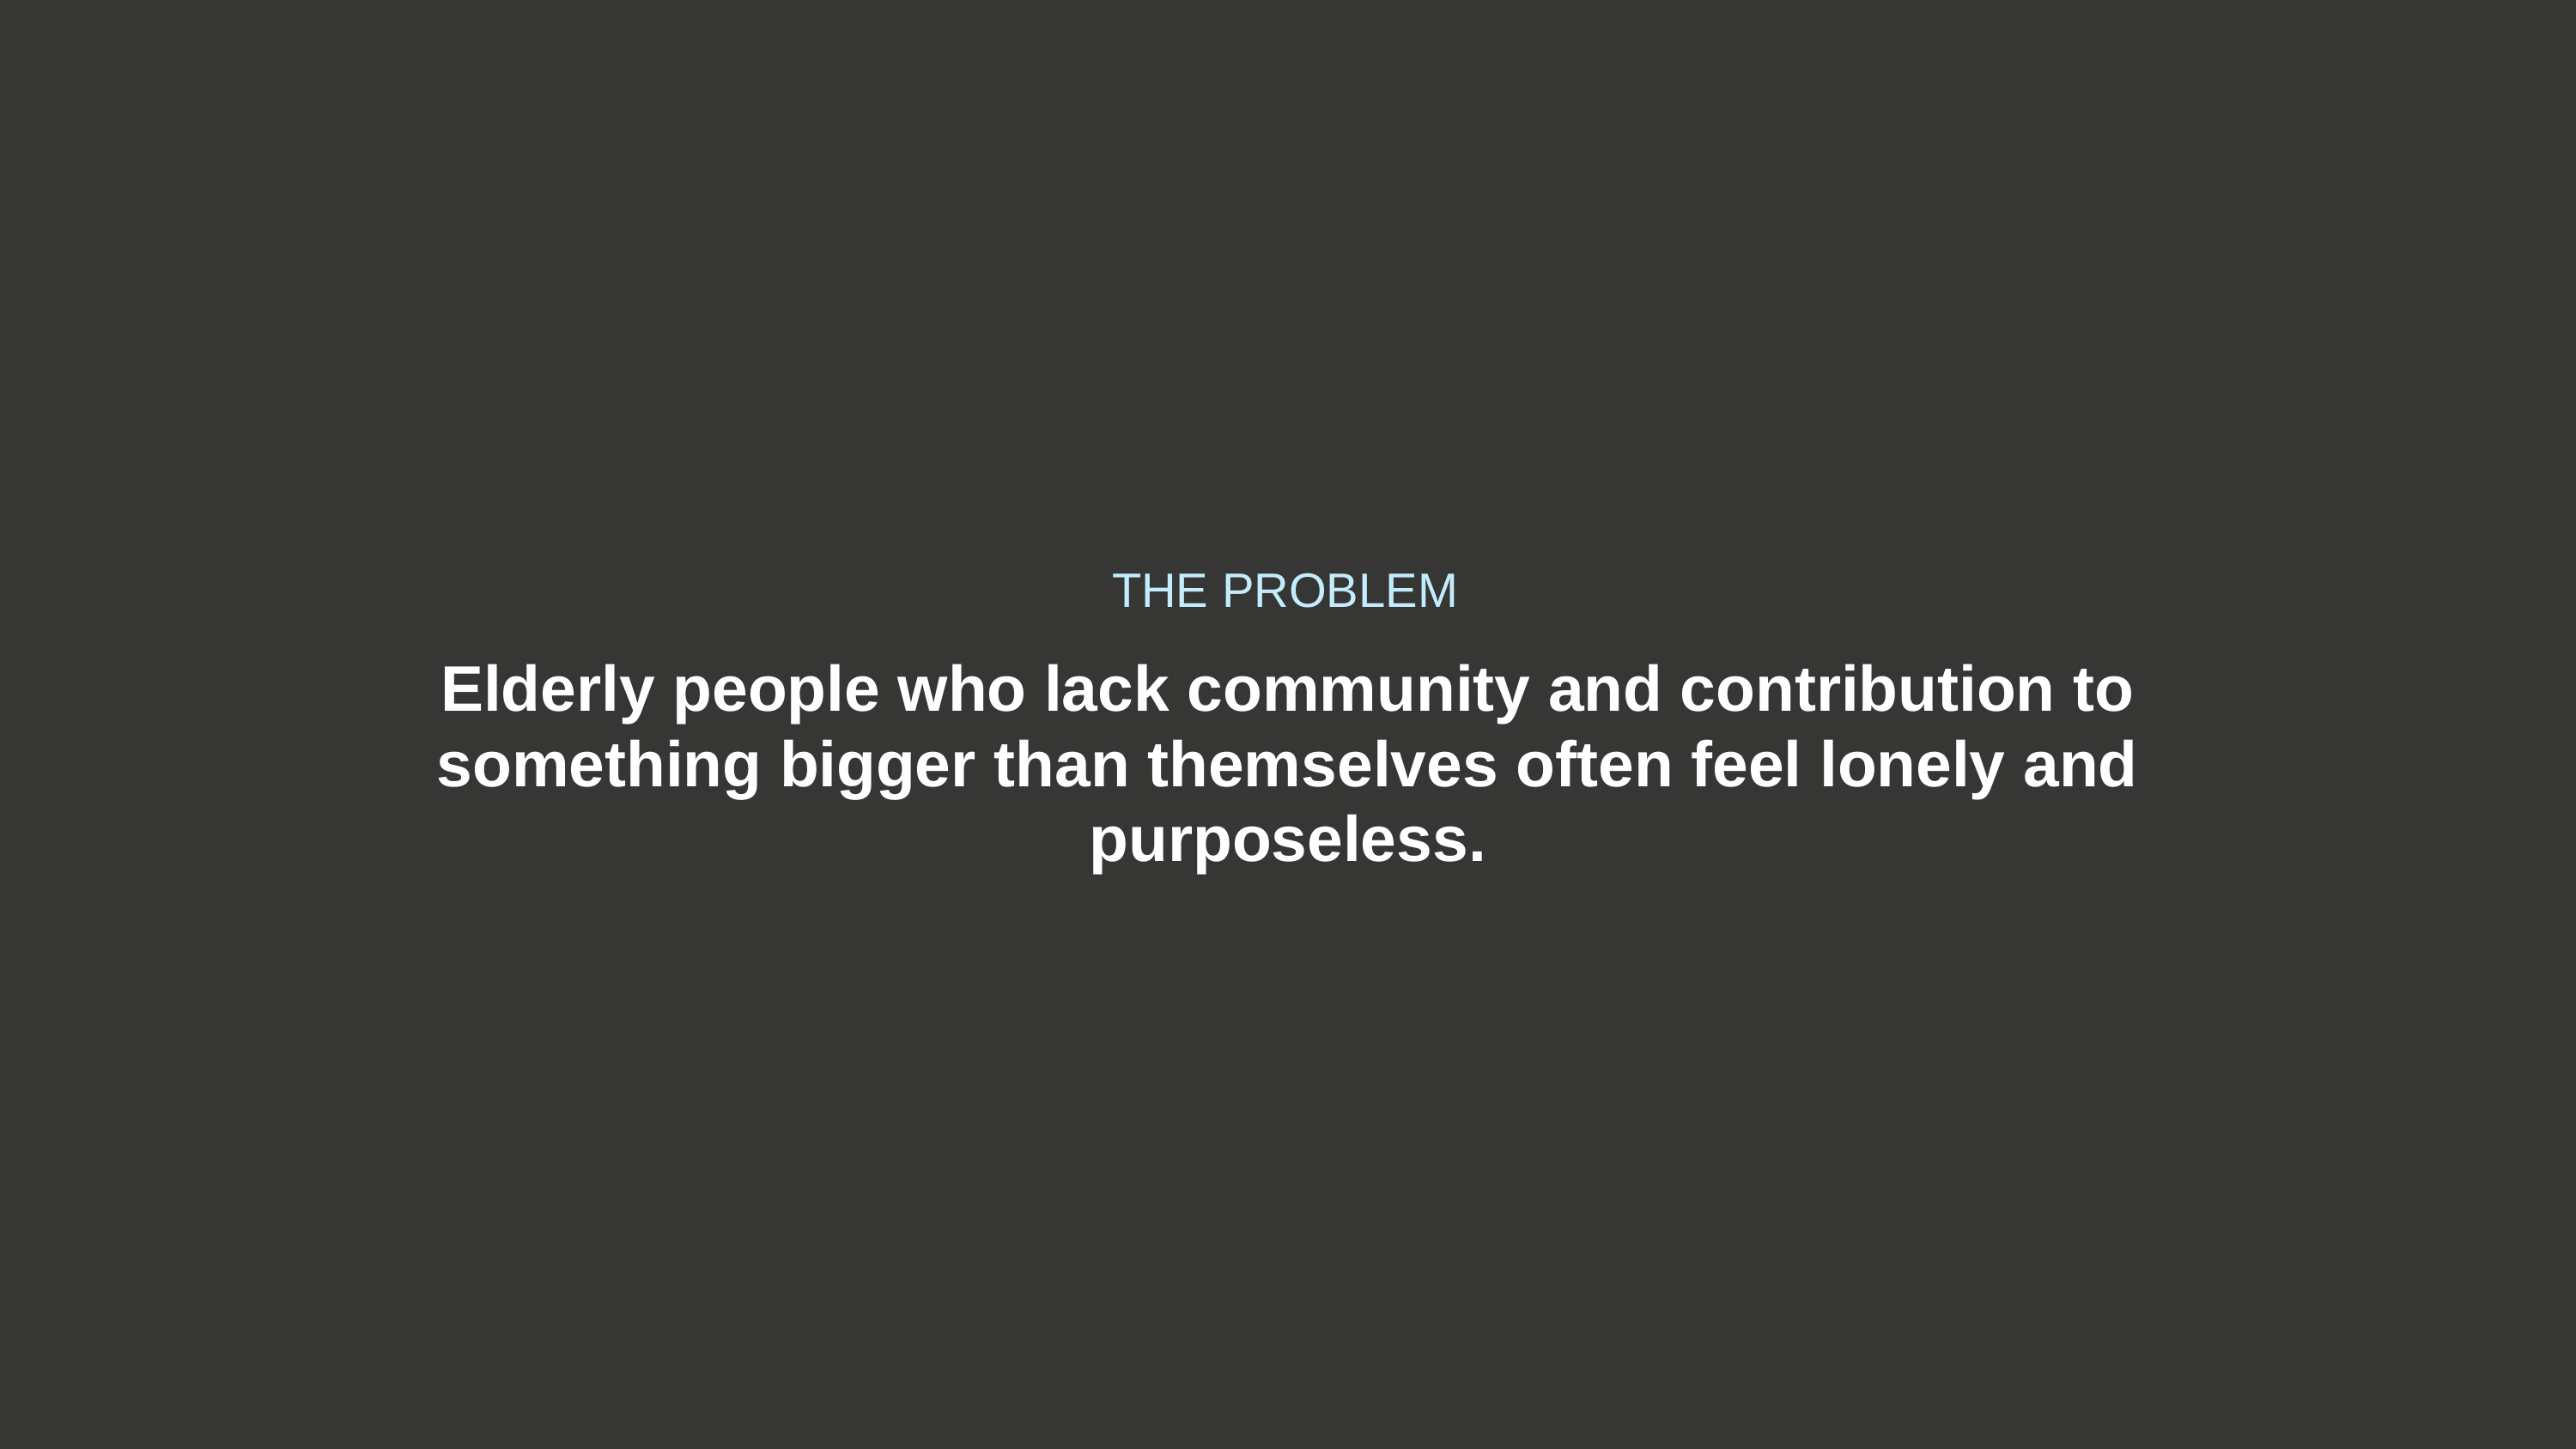

THE PROBLEM
Elderly people who lack community and contribution to something bigger than themselves often feel lonely and purposeless.